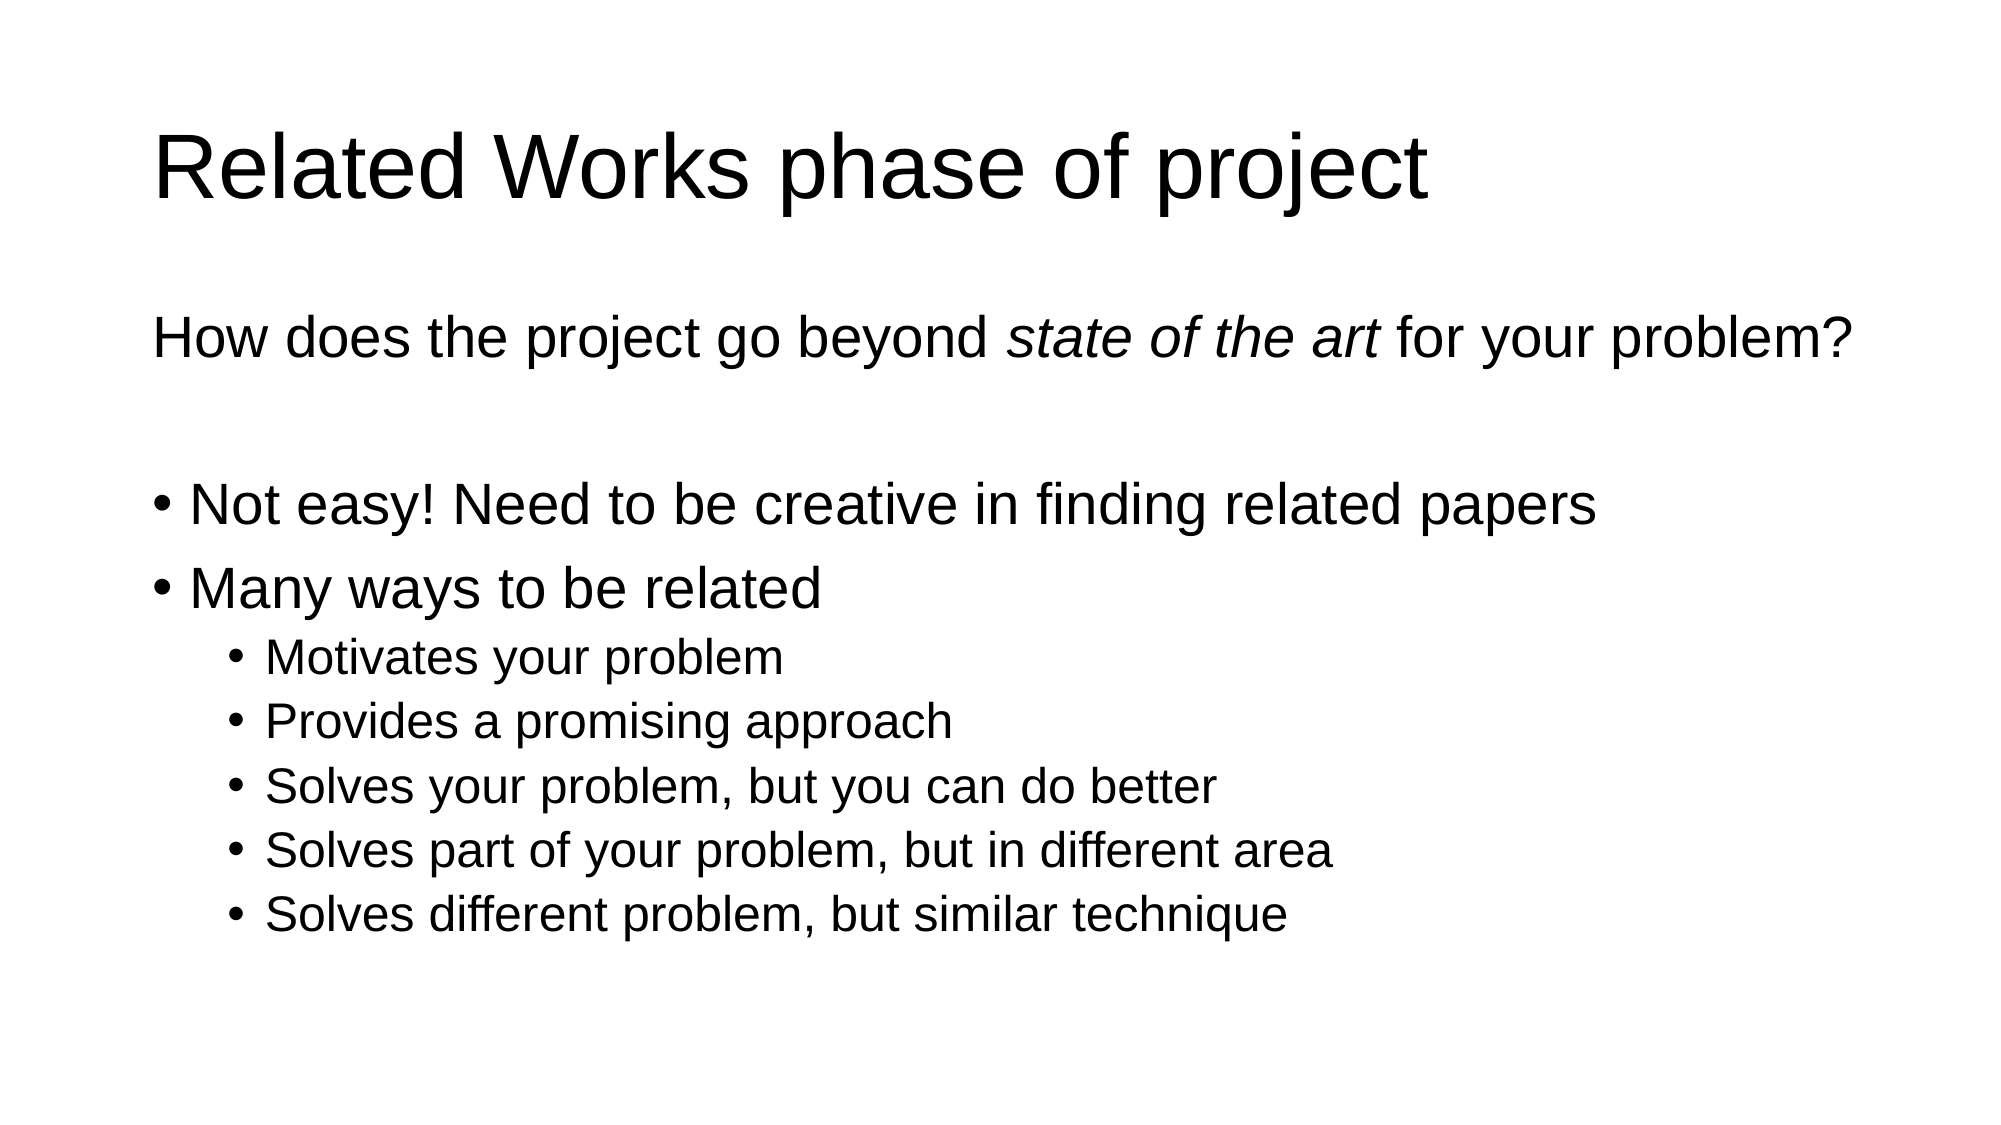

# Related Works phase of project
How does the project go beyond state of the art for your problem?

Not easy! Need to be creative in finding related papers
Many ways to be related
Motivates your problem
Provides a promising approach
Solves your problem, but you can do better
Solves part of your problem, but in different area
Solves different problem, but similar technique